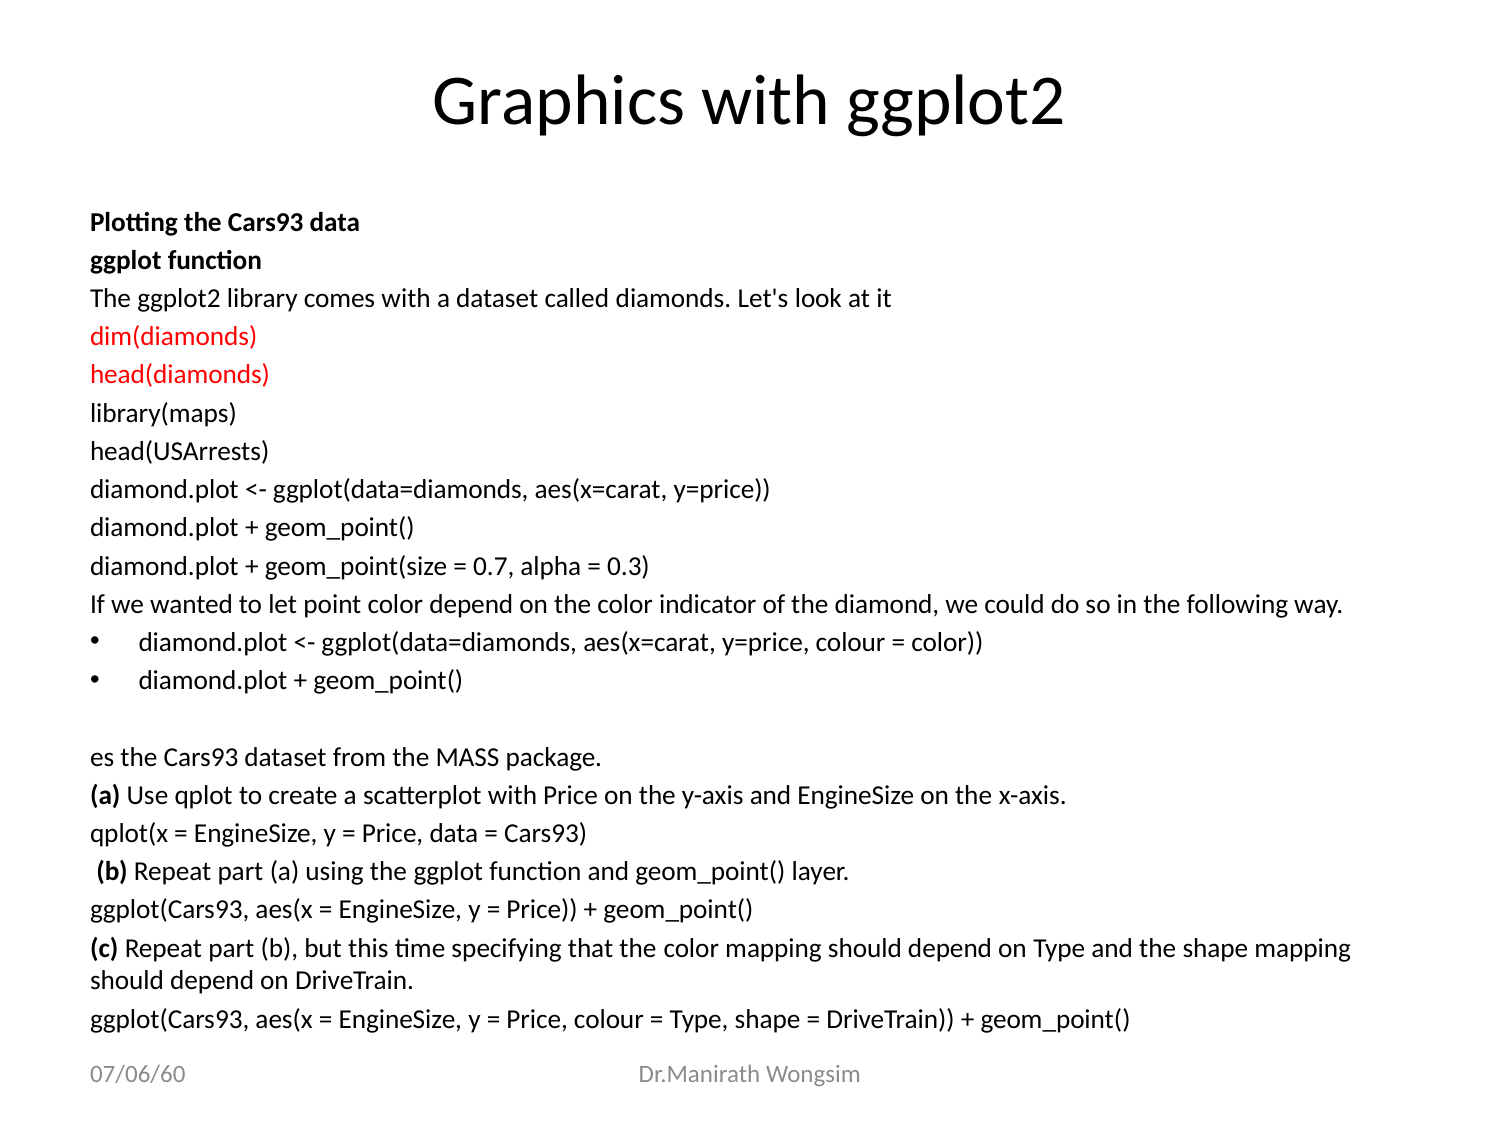

# Graphics with ggplot2
Plotting the Cars93 data
ggplot function
The ggplot2 library comes with a dataset called diamonds. Let's look at it
dim(diamonds)
head(diamonds)
library(maps)
head(USArrests)
diamond.plot <- ggplot(data=diamonds, aes(x=carat, y=price))
diamond.plot + geom_point()
diamond.plot + geom_point(size = 0.7, alpha = 0.3)
If we wanted to let point color depend on the color indicator of the diamond, we could do so in the following way.
diamond.plot <- ggplot(data=diamonds, aes(x=carat, y=price, colour = color))
diamond.plot + geom_point()

es the Cars93 dataset from the MASS package.
(a) Use qplot to create a scatterplot with Price on the y-axis and EngineSize on the x-axis.
qplot(x = EngineSize, y = Price, data = Cars93)
 (b) Repeat part (a) using the ggplot function and geom_point() layer.
ggplot(Cars93, aes(x = EngineSize, y = Price)) + geom_point()
(c) Repeat part (b), but this time specifying that the color mapping should depend on Type and the shape mapping should depend on DriveTrain.
ggplot(Cars93, aes(x = EngineSize, y = Price, colour = Type, shape = DriveTrain)) + geom_point()
07/06/60
Dr.Manirath Wongsim